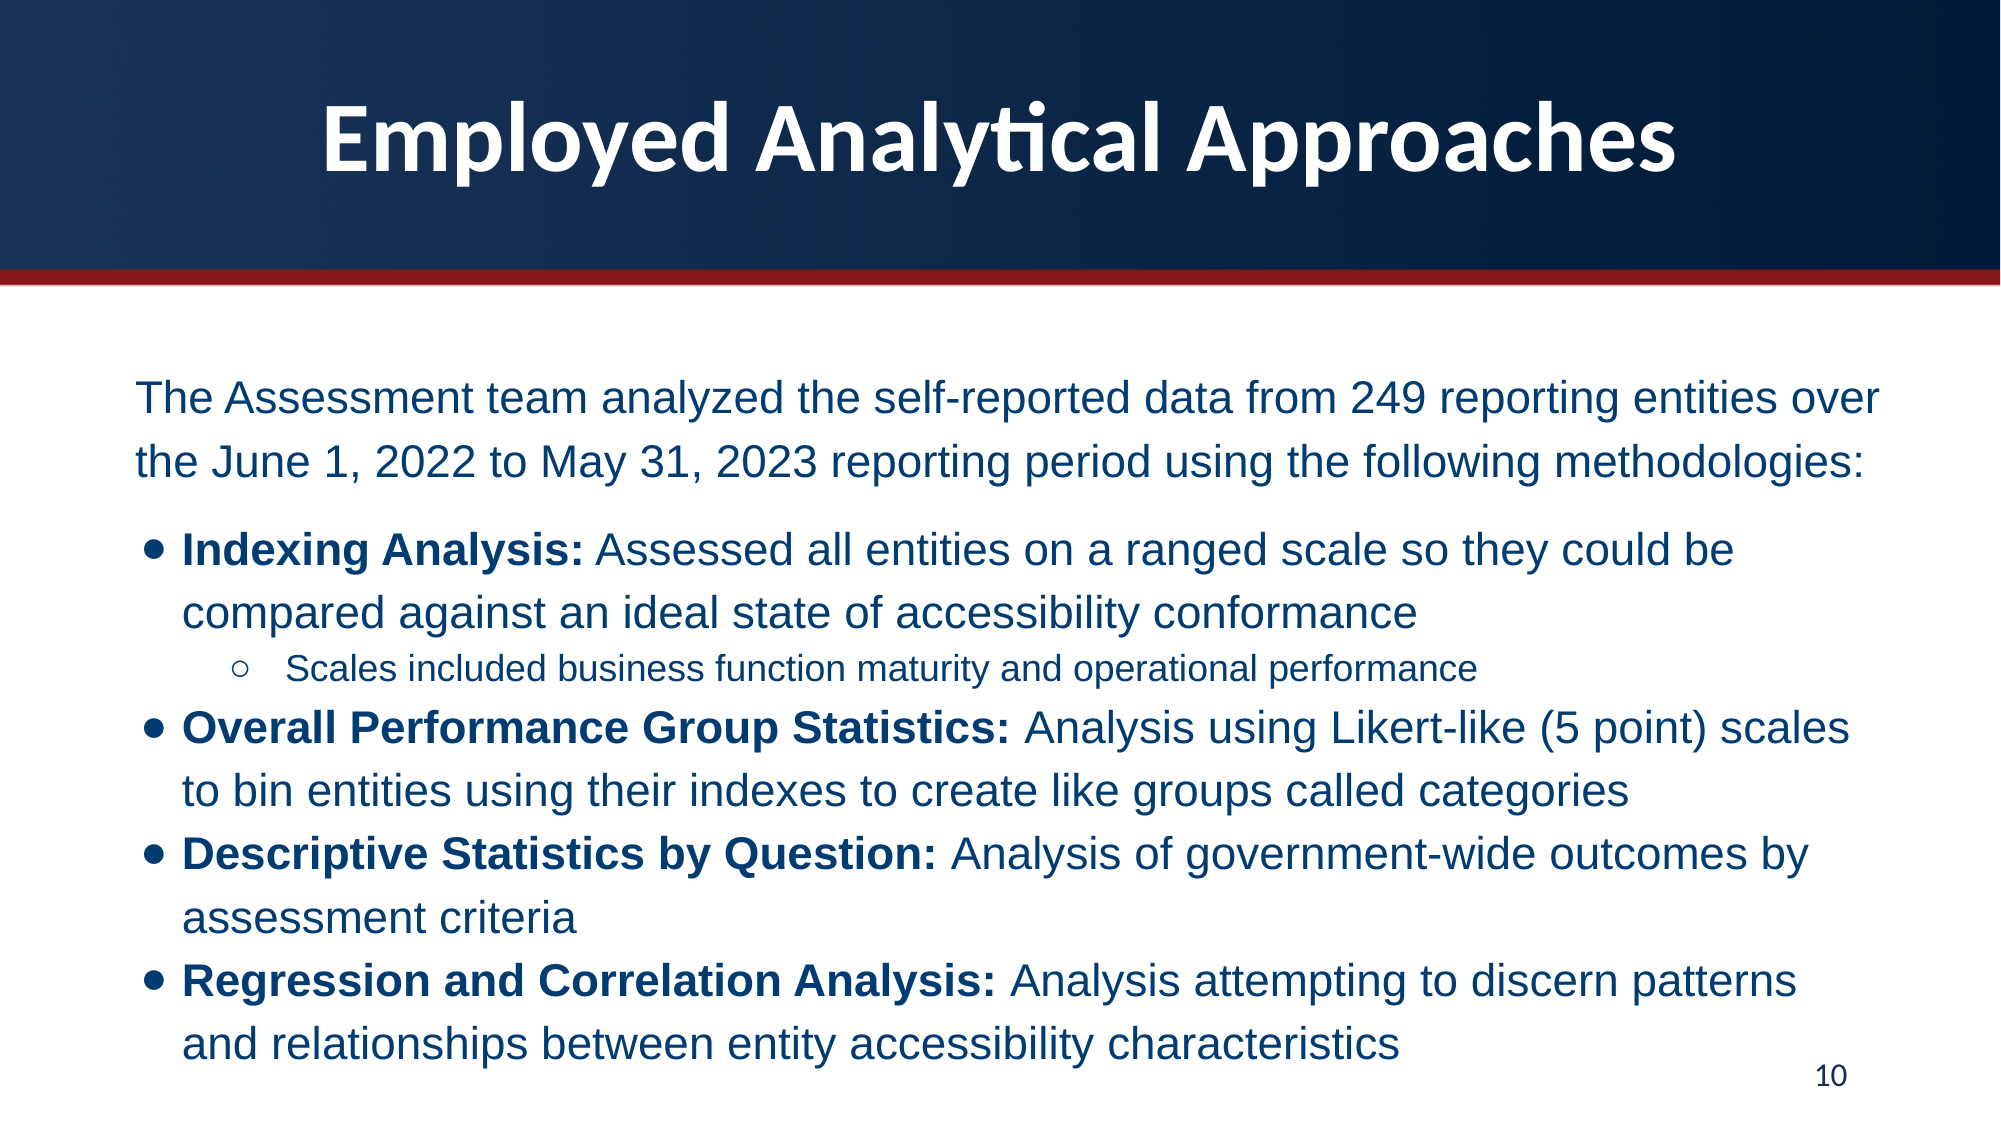

# Employed Analytical Approaches
The Assessment team analyzed the self-reported data from 249 reporting entities over the June 1, 2022 to May 31, 2023 reporting period using the following methodologies:
Indexing Analysis: Assessed all entities on a ranged scale so they could be compared against an ideal state of accessibility conformance
Scales included business function maturity and operational performance
Overall Performance Group Statistics: Analysis using Likert-like (5 point) scales to bin entities using their indexes to create like groups called categories
Descriptive Statistics by Question: Analysis of government-wide outcomes by assessment criteria
Regression and Correlation Analysis: Analysis attempting to discern patterns and relationships between entity accessibility characteristics
10